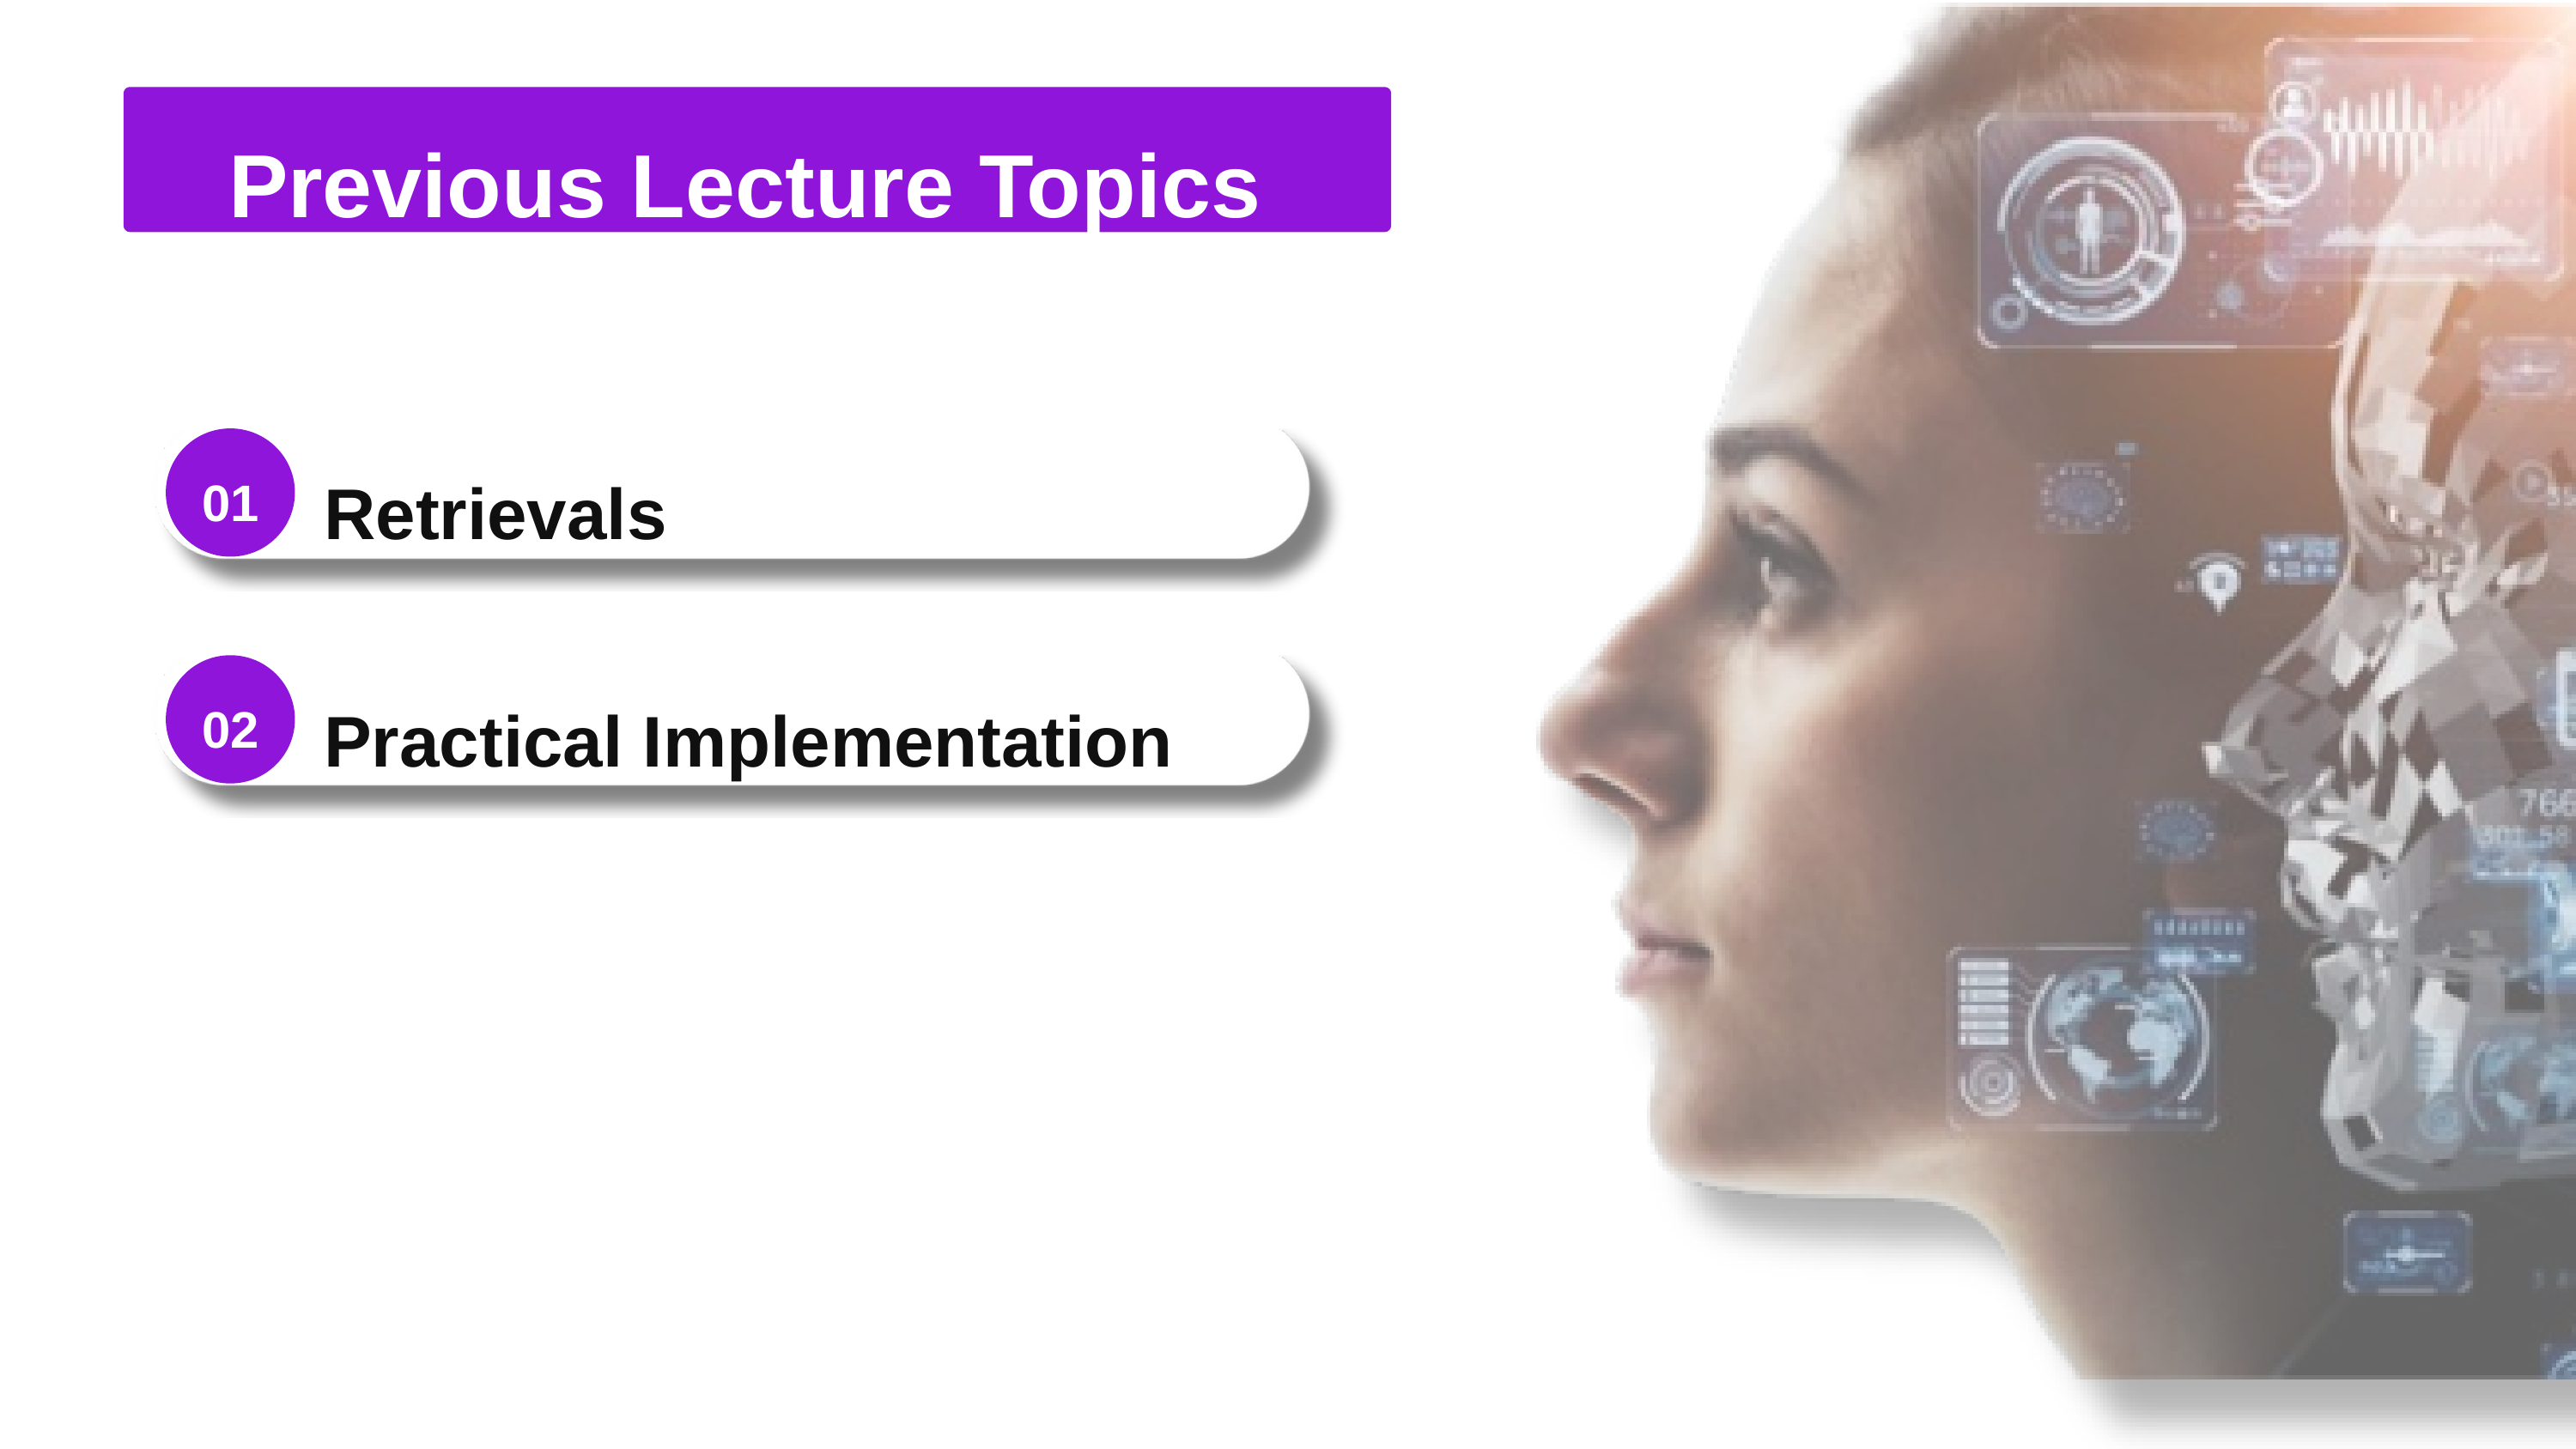

Previous Lecture Topics

01
Retrievals

02
Practical Implementation